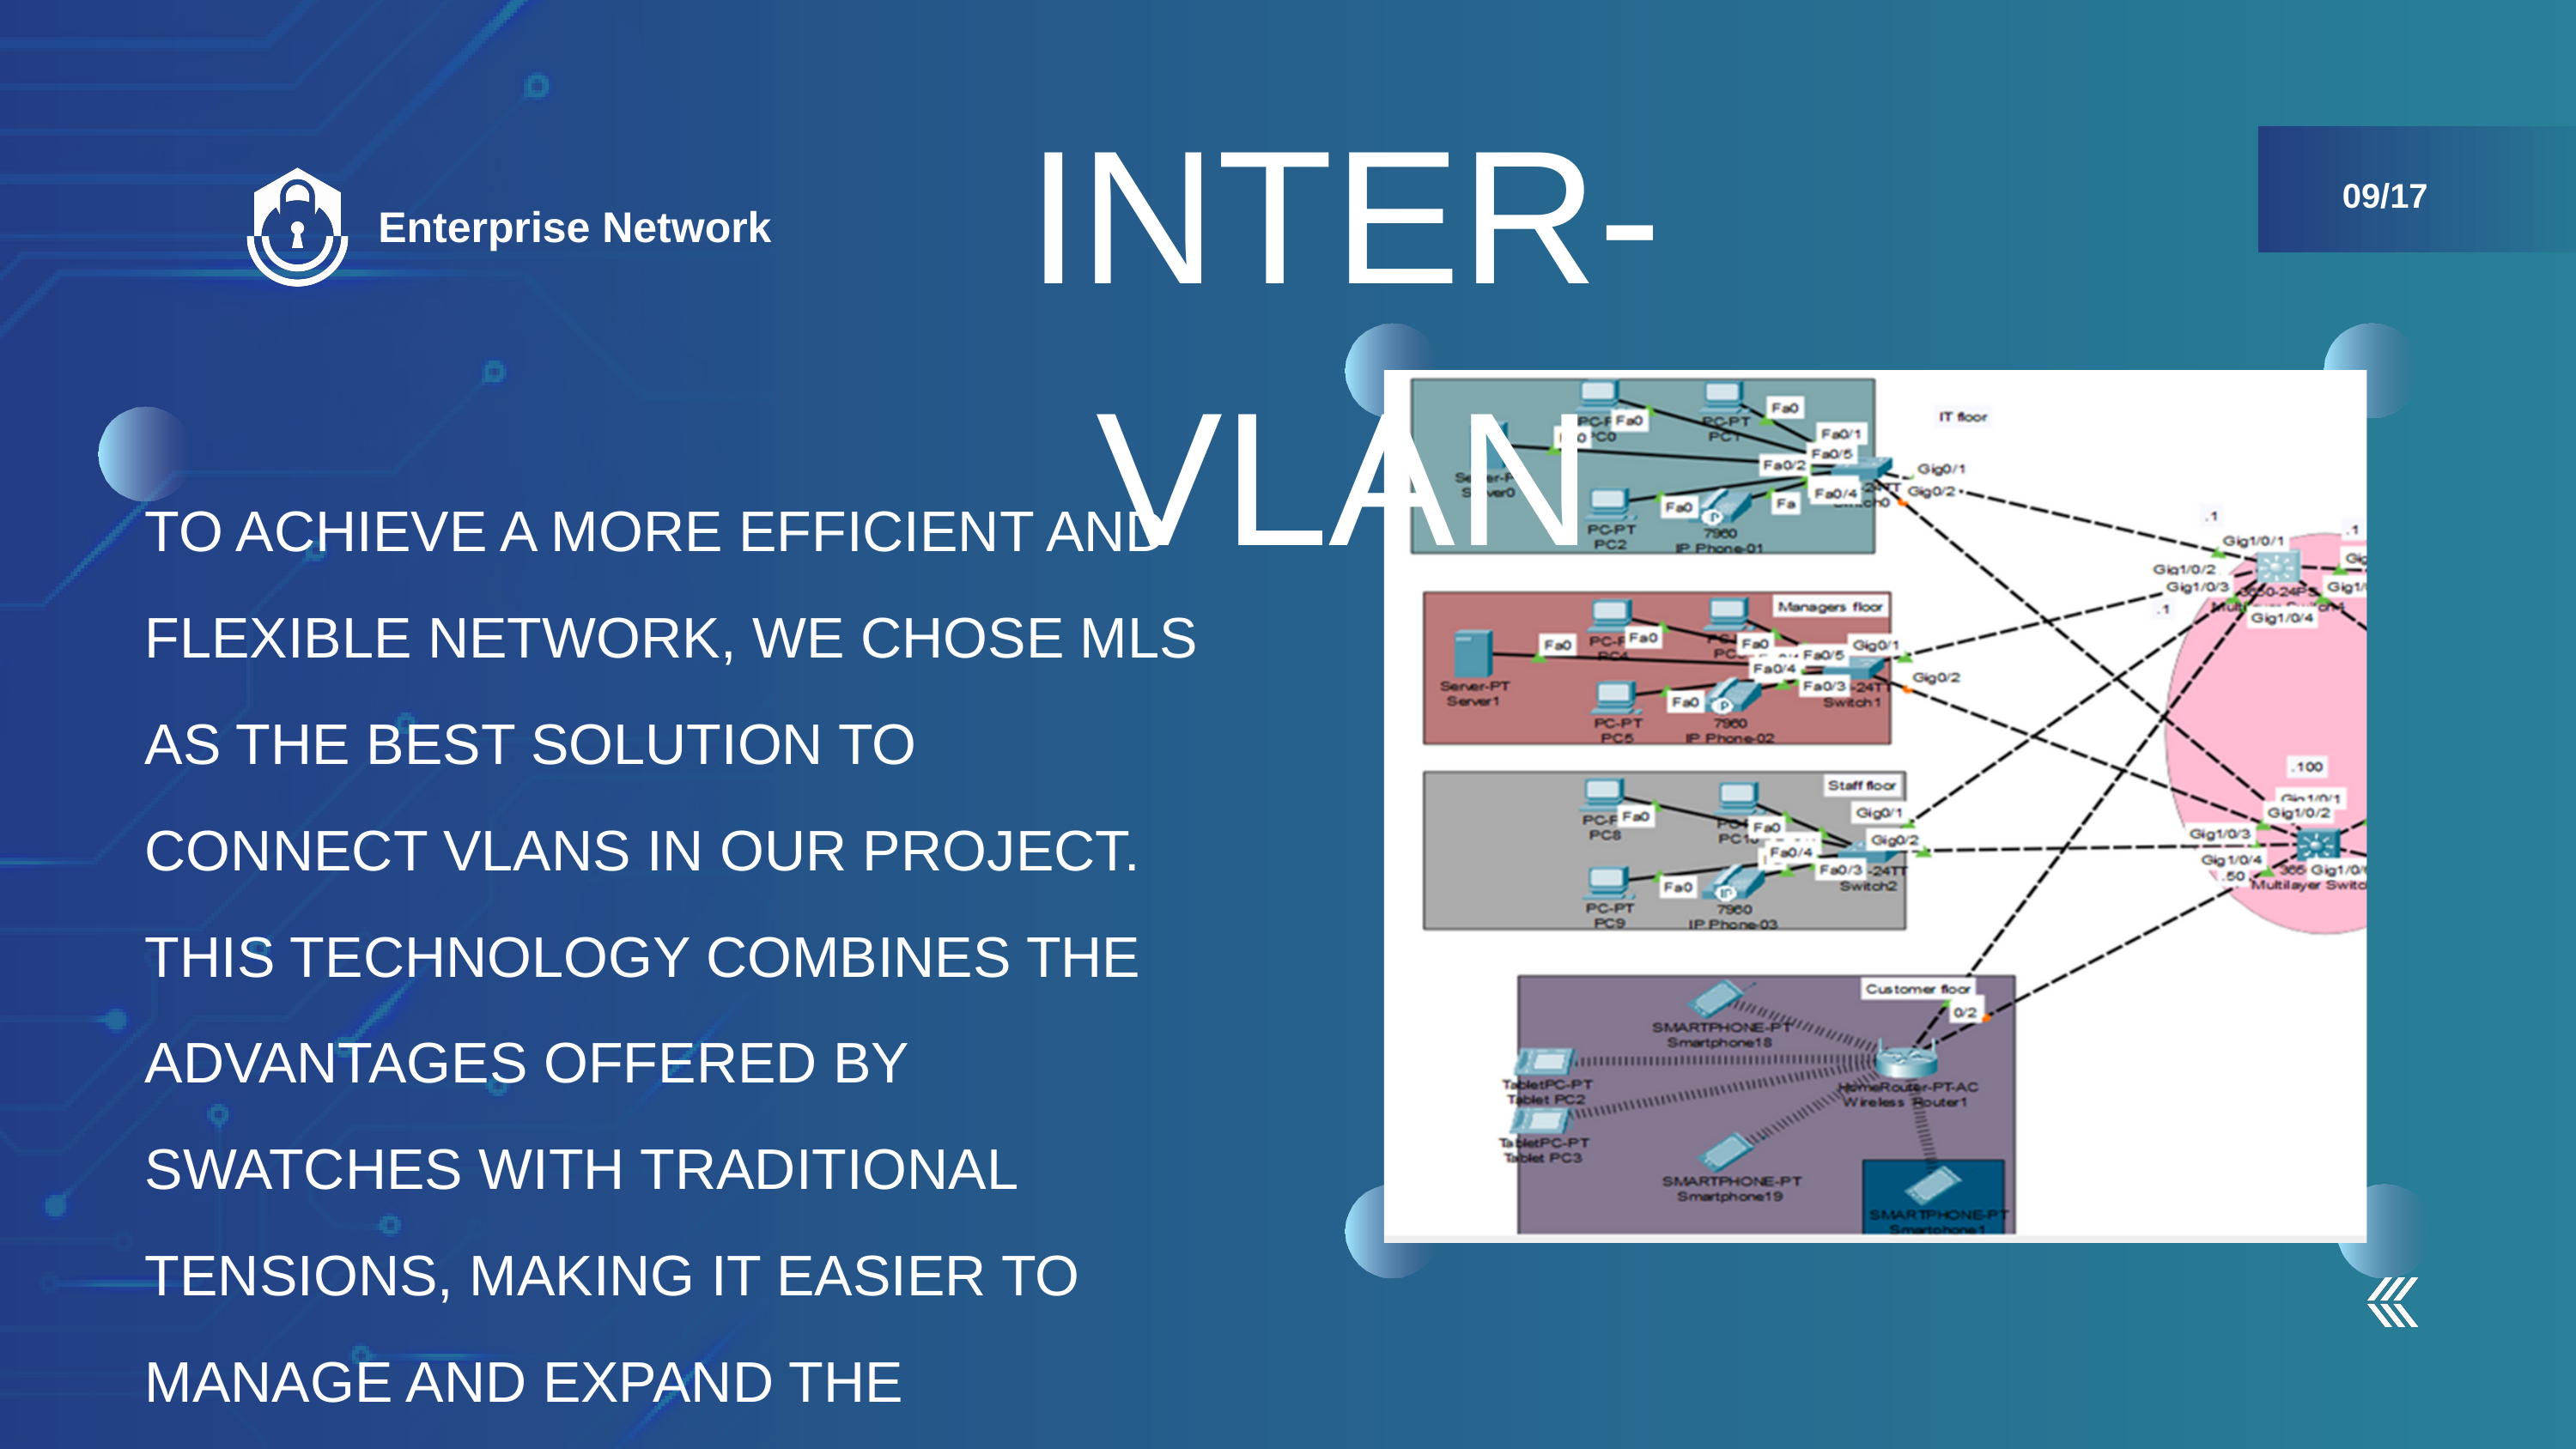

INTER-VLAN

09/17
Enterprise Network

TO ACHIEVE A MORE EFFICIENT AND FLEXIBLE NETWORK, WE CHOSE MLS AS THE BEST SOLUTION TO CONNECT VLANS IN OUR PROJECT. THIS TECHNOLOGY COMBINES THE ADVANTAGES OFFERED BY SWATCHES WITH TRADITIONAL TENSIONS, MAKING IT EASIER TO MANAGE AND EXPAND THE NETWORK.